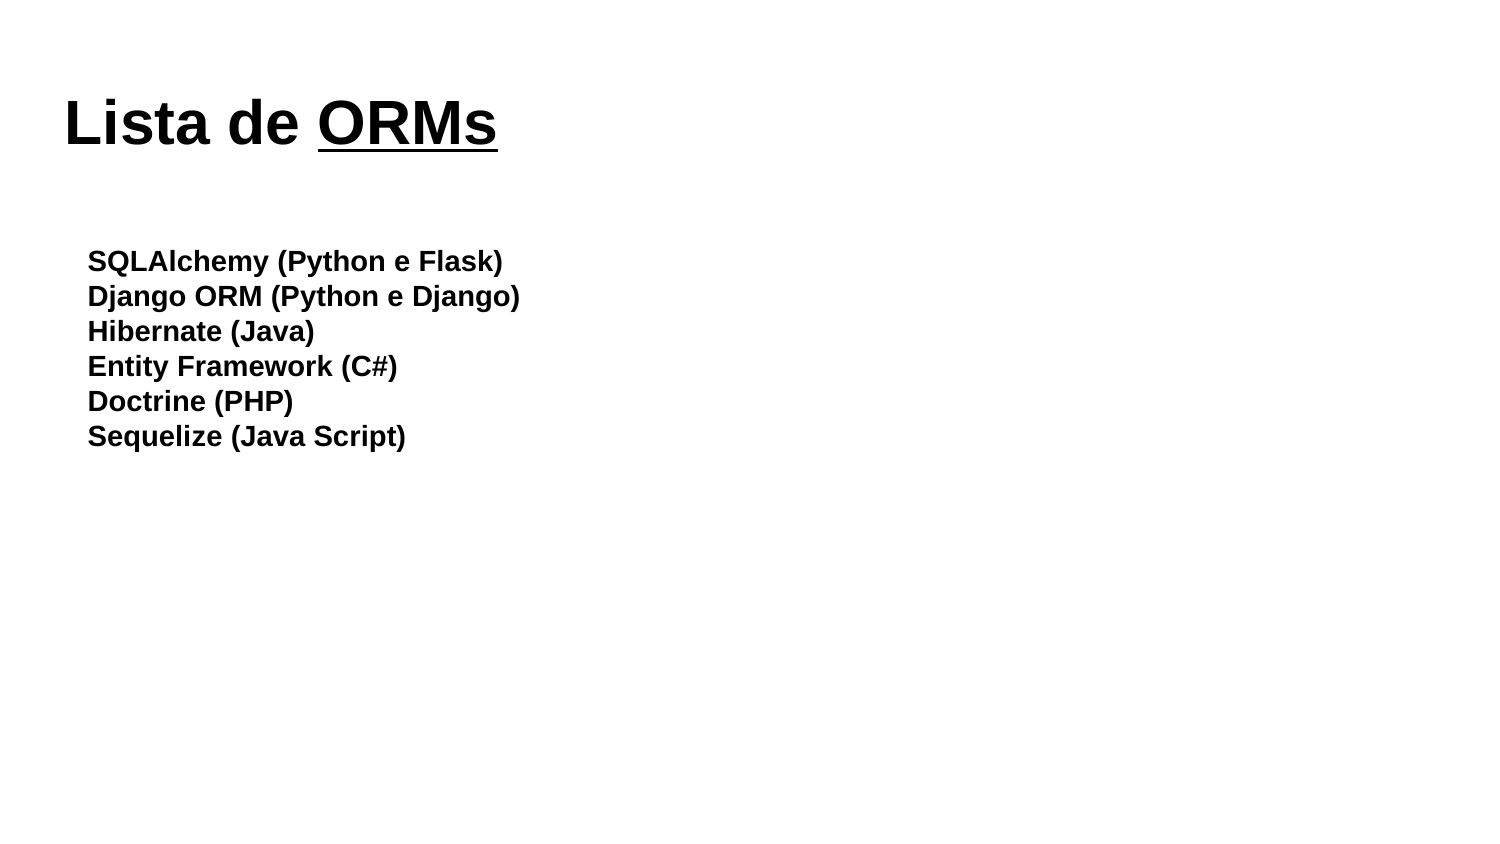

# Lista de ORMs
SQLAlchemy (Python e Flask)
Django ORM (Python e Django)
Hibernate (Java)
Entity Framework (C#)
Doctrine (PHP)
Sequelize (Java Script)